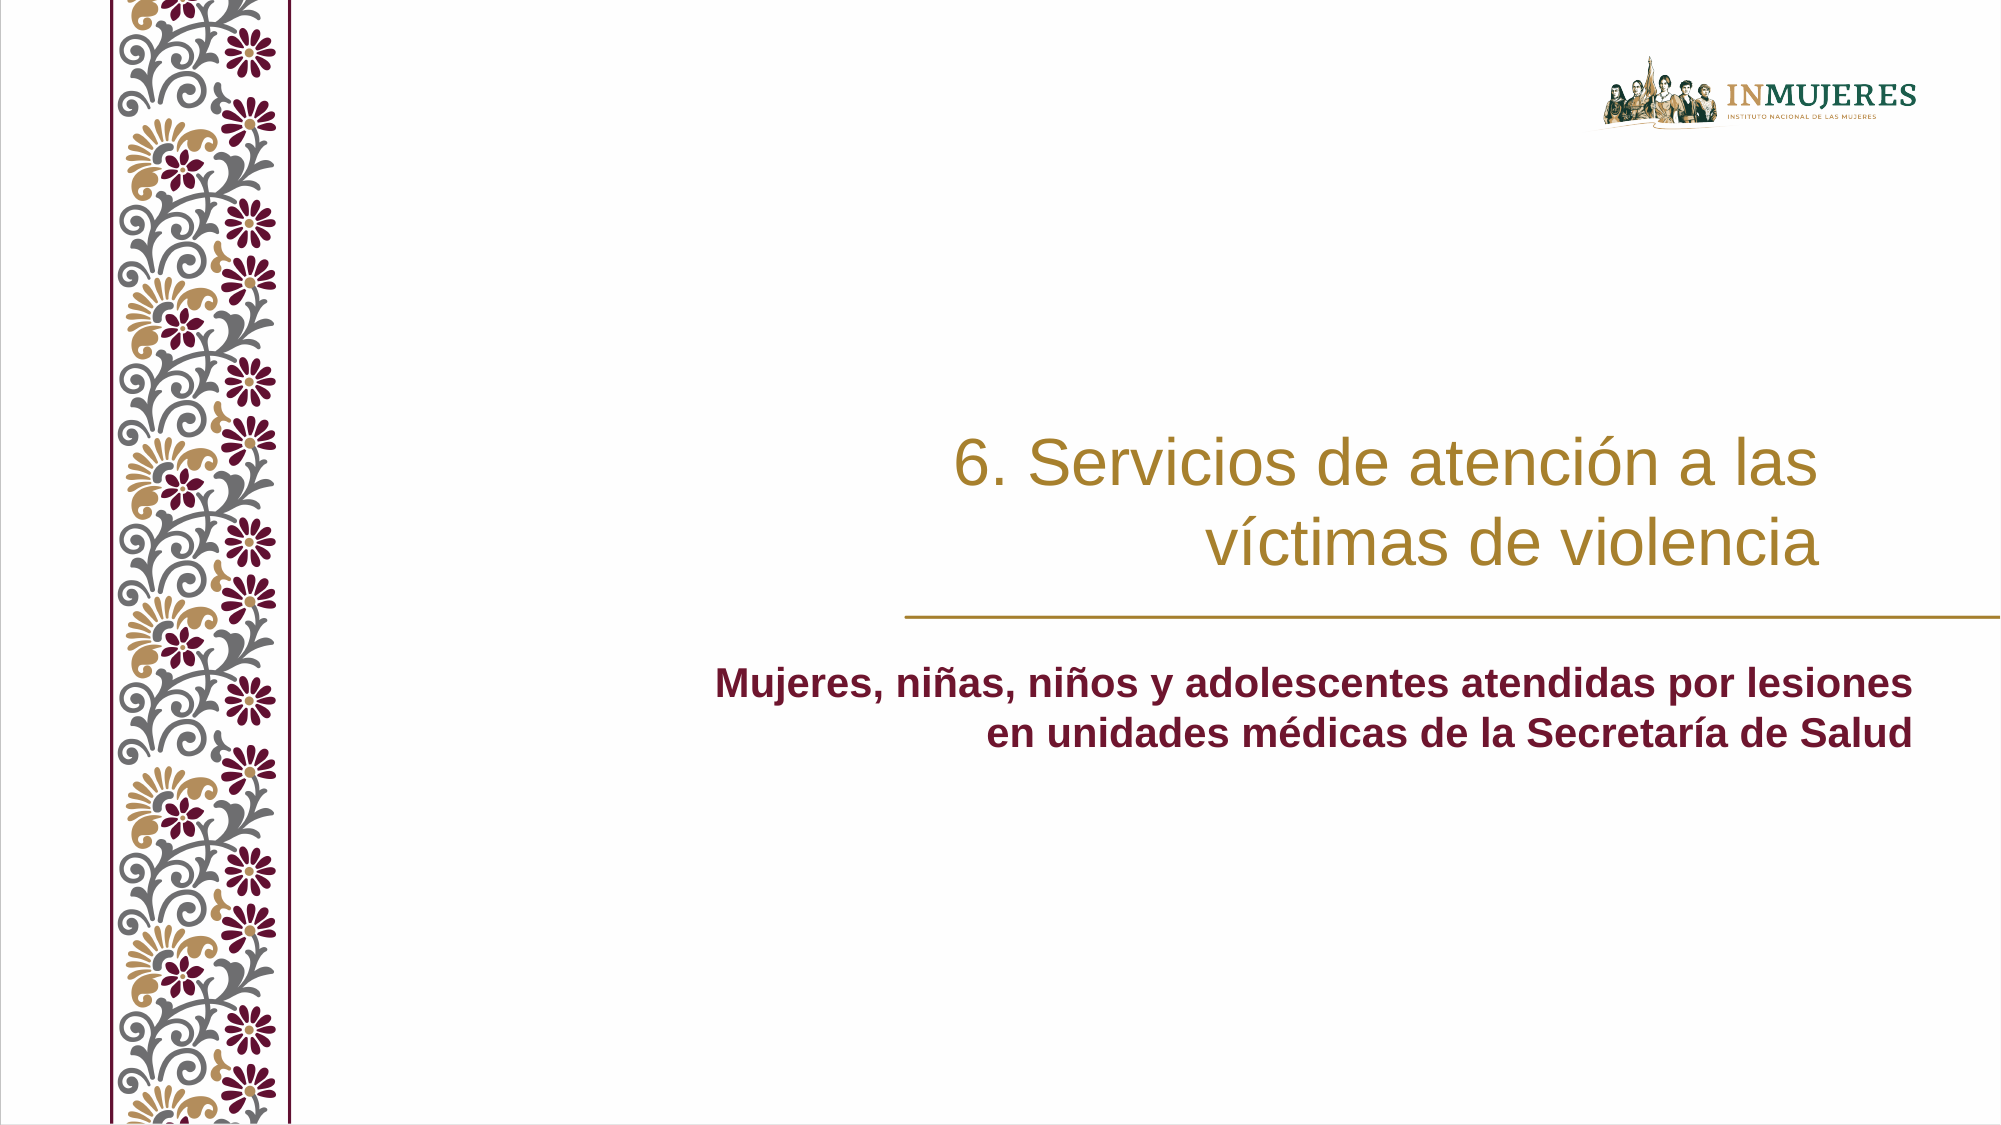

6. Servicios de atención a las víctimas de violencia
Mujeres, niñas, niños y adolescentes atendidas por lesiones en unidades médicas de la Secretaría de Salud